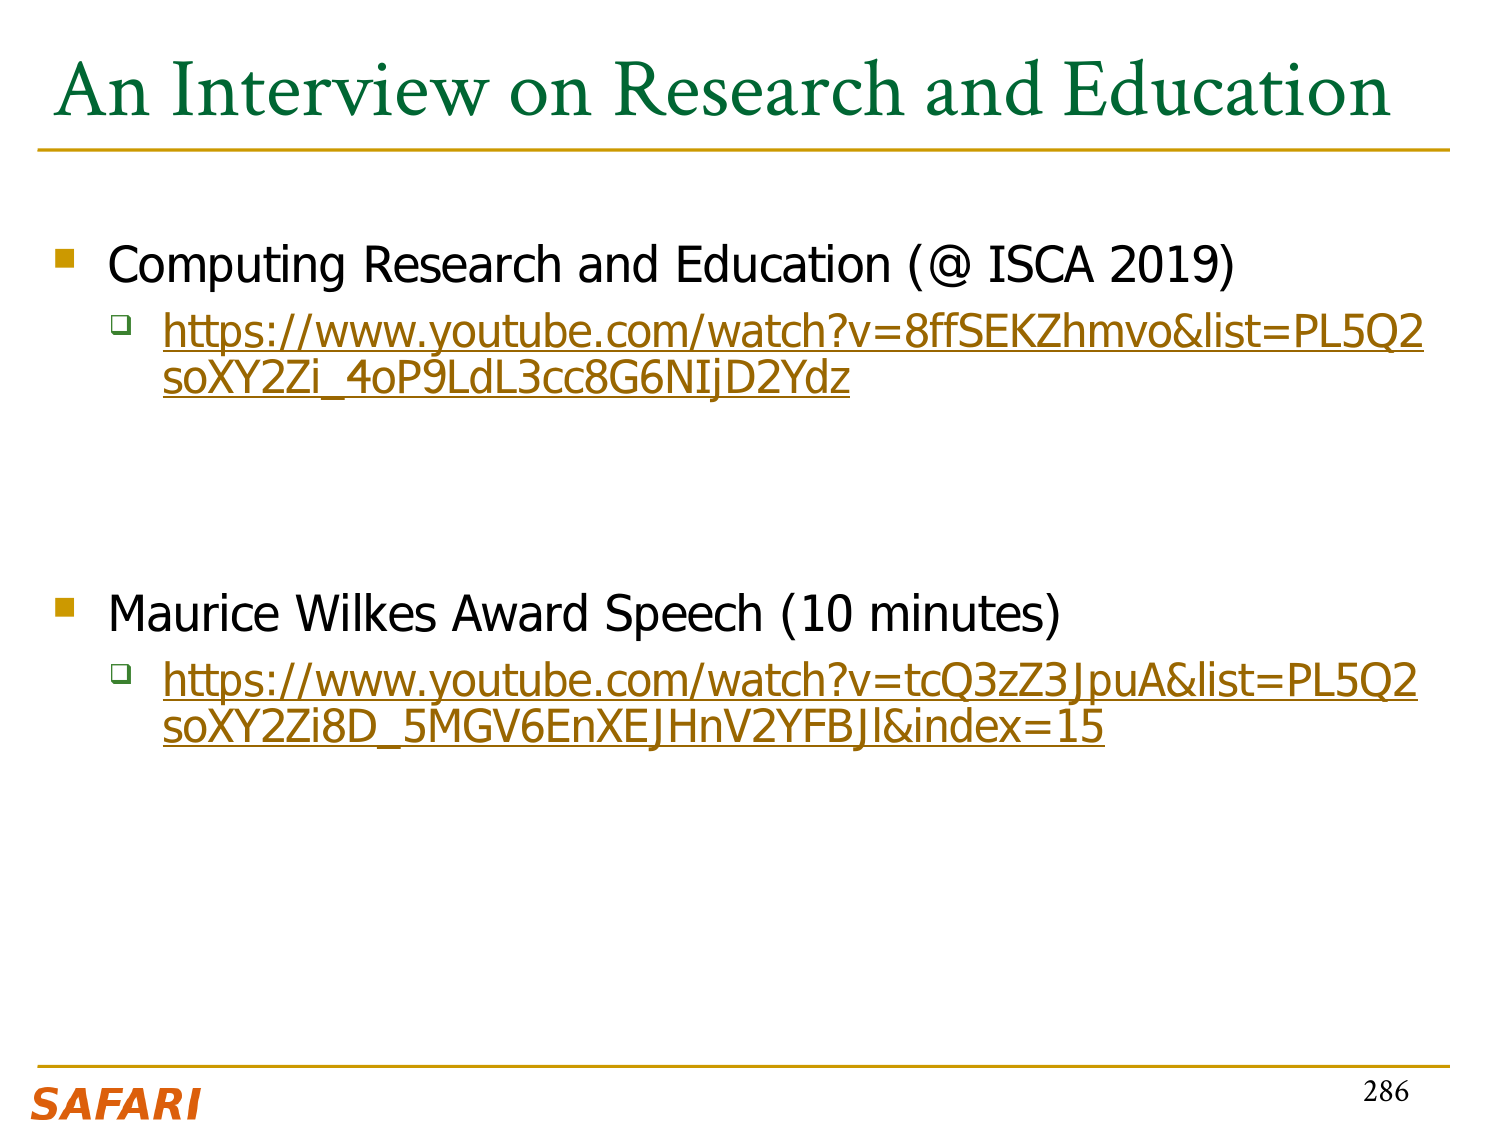

# An Interview on Research and Education
Computing Research and Education (@ ISCA 2019)
https://www.youtube.com/watch?v=8ffSEKZhmvo&list=PL5Q2soXY2Zi_4oP9LdL3cc8G6NIjD2Ydz

Maurice Wilkes Award Speech (10 minutes)
https://www.youtube.com/watch?v=tcQ3zZ3JpuA&list=PL5Q2soXY2Zi8D_5MGV6EnXEJHnV2YFBJl&index=15
286